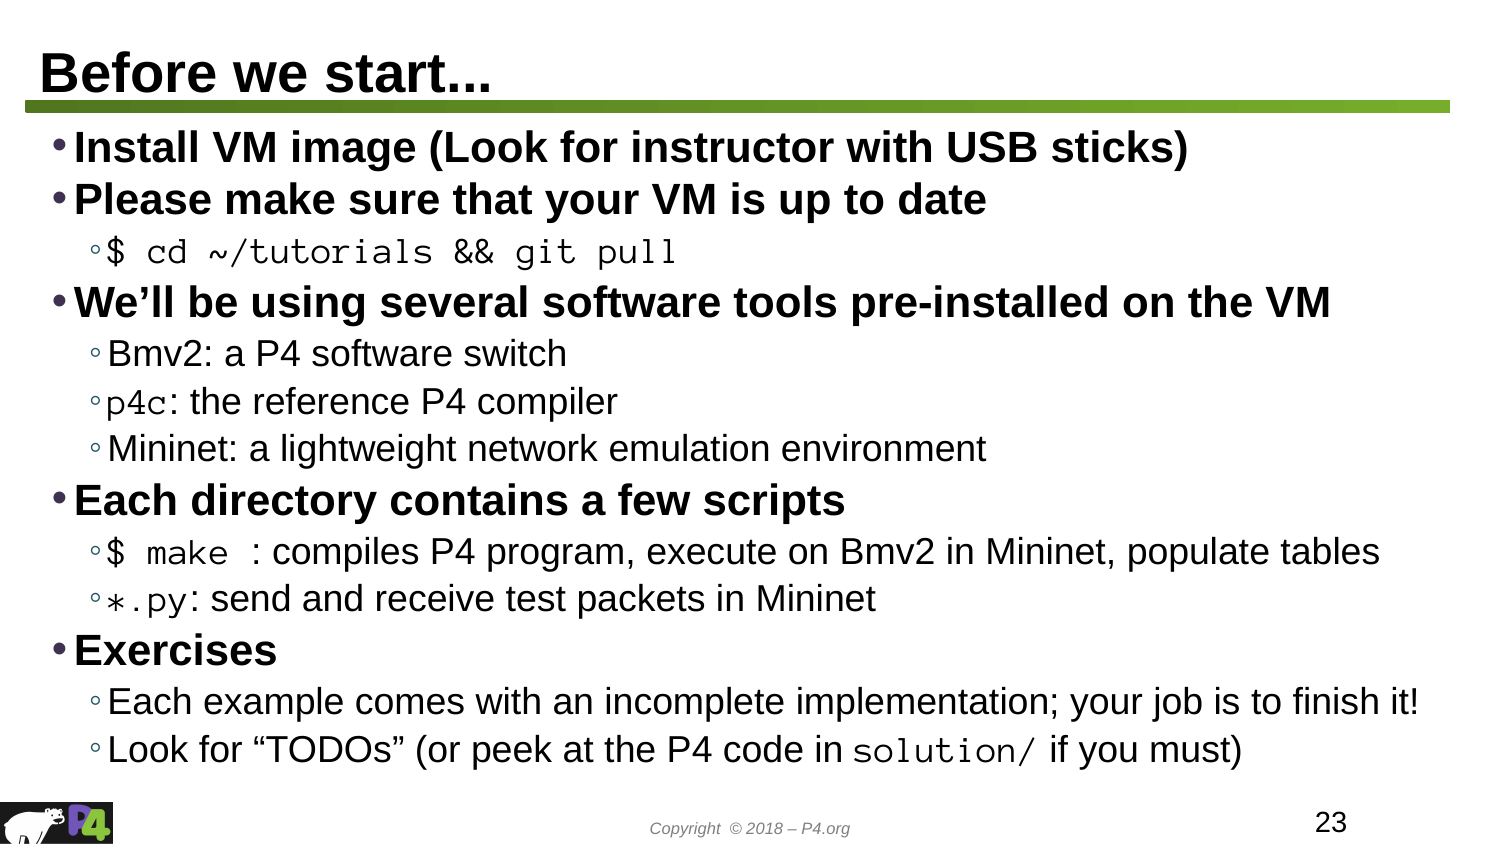

# Before we start...
Install VM image (Look for instructor with USB sticks)
Please make sure that your VM is up to date
$ cd ~/tutorials && git pull
We’ll be using several software tools pre-installed on the VM
Bmv2: a P4 software switch
p4c: the reference P4 compiler
Mininet: a lightweight network emulation environment
Each directory contains a few scripts
$ make : compiles P4 program, execute on Bmv2 in Mininet, populate tables
*.py: send and receive test packets in Mininet
Exercises
Each example comes with an incomplete implementation; your job is to finish it!
Look for “TODOs” (or peek at the P4 code in solution/ if you must)

23